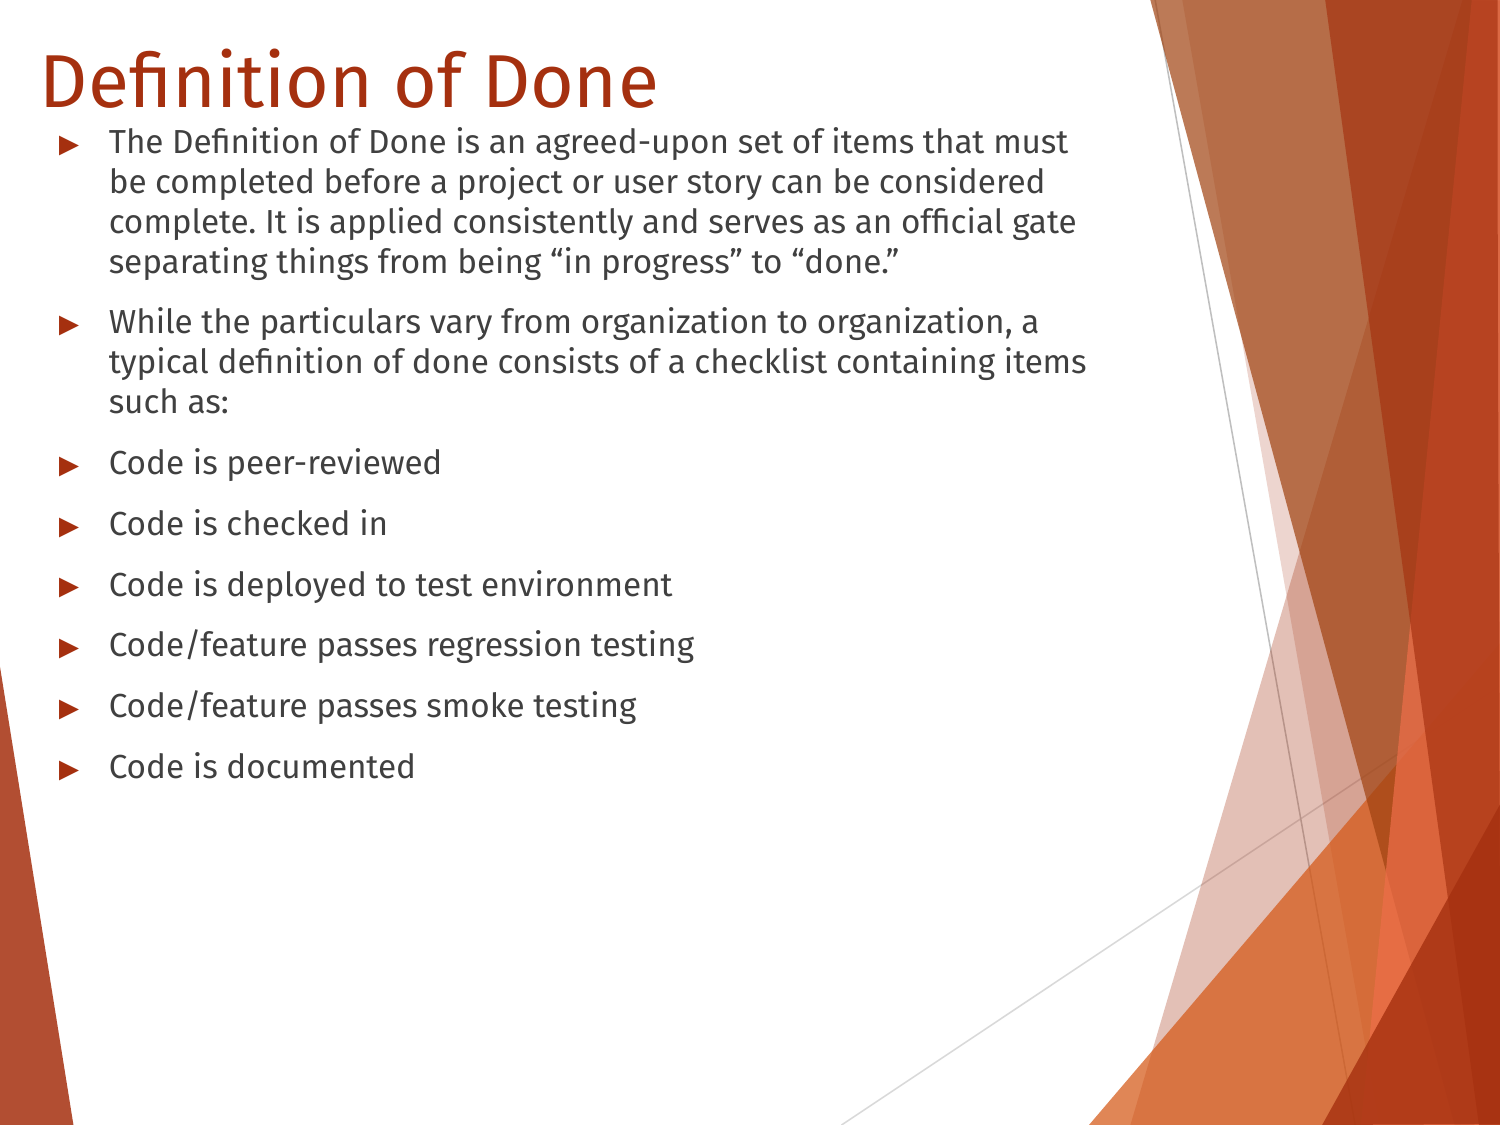

# Definition of Done
The Definition of Done is an agreed-upon set of items that must be completed before a project or user story can be considered complete. It is applied consistently and serves as an official gate separating things from being “in progress” to “done.”
While the particulars vary from organization to organization, a typical definition of done consists of a checklist containing items such as:
Code is peer-reviewed
Code is checked in
Code is deployed to test environment
Code/feature passes regression testing
Code/feature passes smoke testing
Code is documented